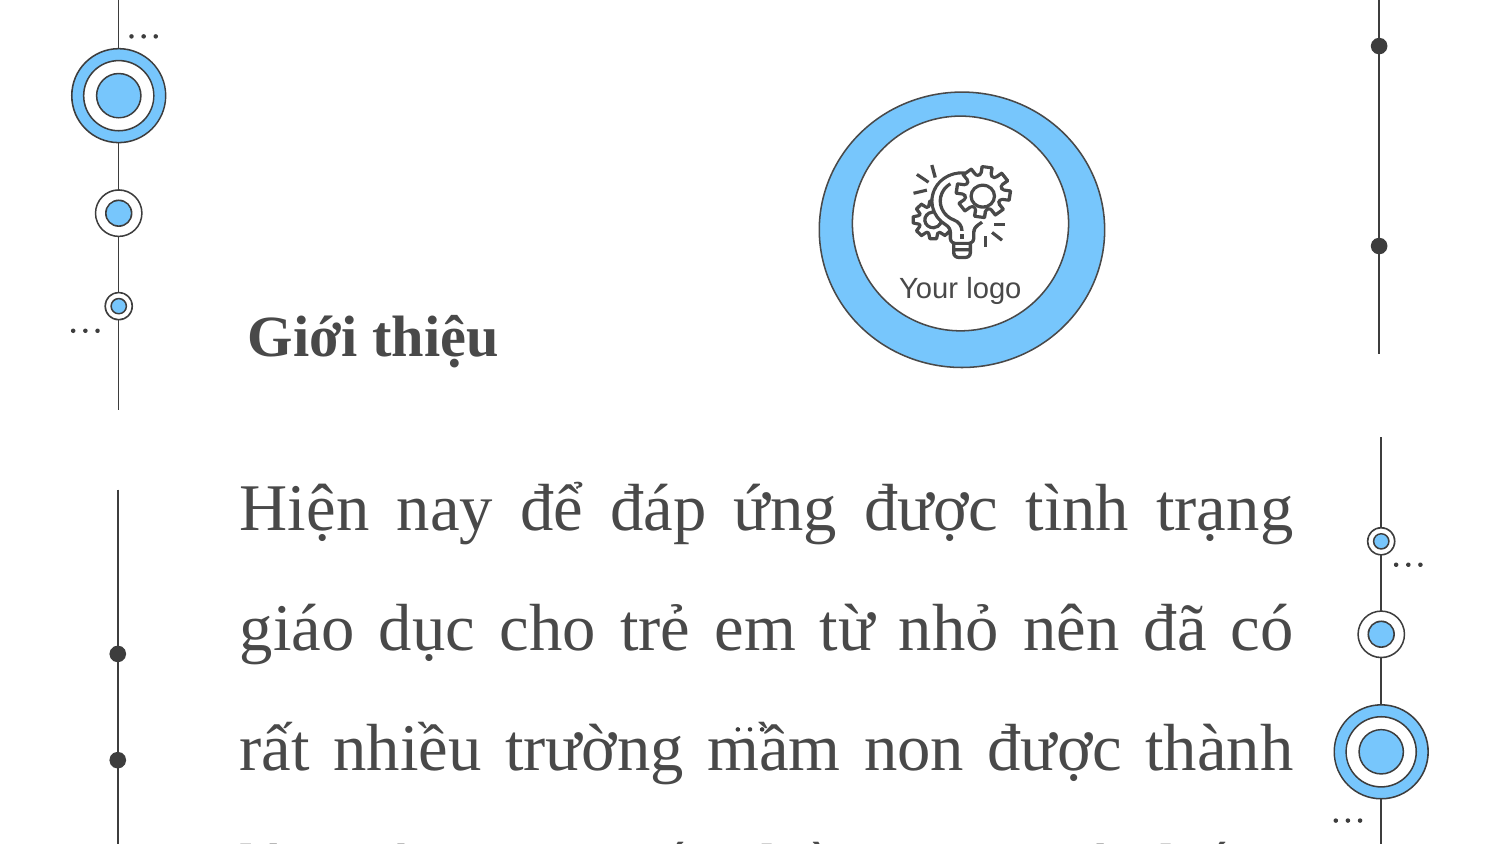

Your logo
# Giới thiệu
Hiện nay để đáp ứng được tình trạng giáo dục cho trẻ em từ nhỏ nên đã có rất nhiều trường mầm non được thành lập có mặt ở rất nhiều nơi. Hệ thống giáo dục trường mầm non đang phát triển và ứng dụng công nghệ thông tin vào việc quản lý hệ thống trường. Nhóm em đã tìm hiểu và chọn trường mầm non Vũ Trụ Xanh nằm ở 790 Âu Cơ, phường 14, quận Tân Bình để nghiên cứu và phát triển làm đề tài khóa luận tốt nghiệp với mục tiêu có thể giúp cho hệ thống trường mầm non hoàn thiện và hoạt động tốt hơn trong quá trình quản lý của trường.